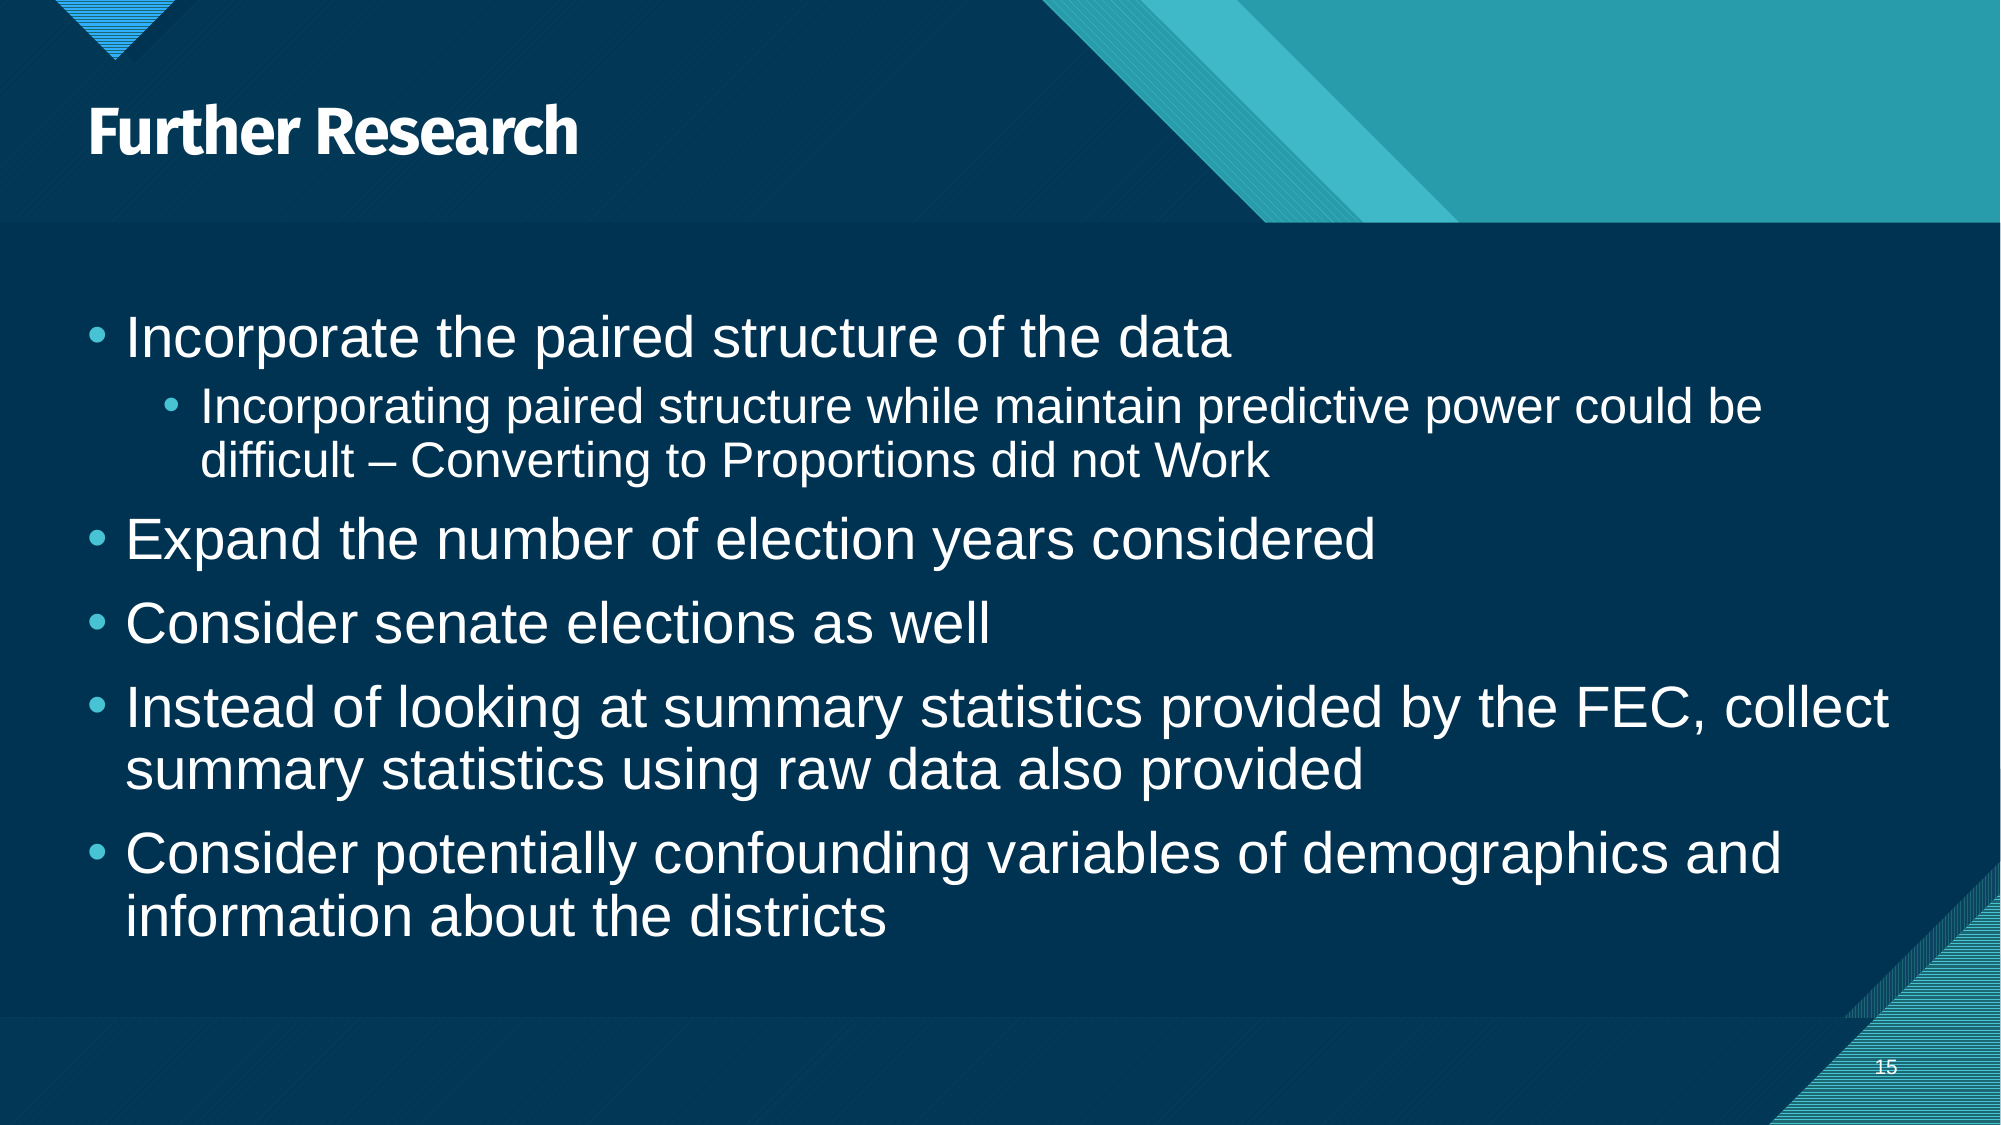

# Further Research
Incorporate the paired structure of the data
Incorporating paired structure while maintain predictive power could be difficult – Converting to Proportions did not Work
Expand the number of election years considered
Consider senate elections as well
Instead of looking at summary statistics provided by the FEC, collect summary statistics using raw data also provided
Consider potentially confounding variables of demographics and information about the districts
15